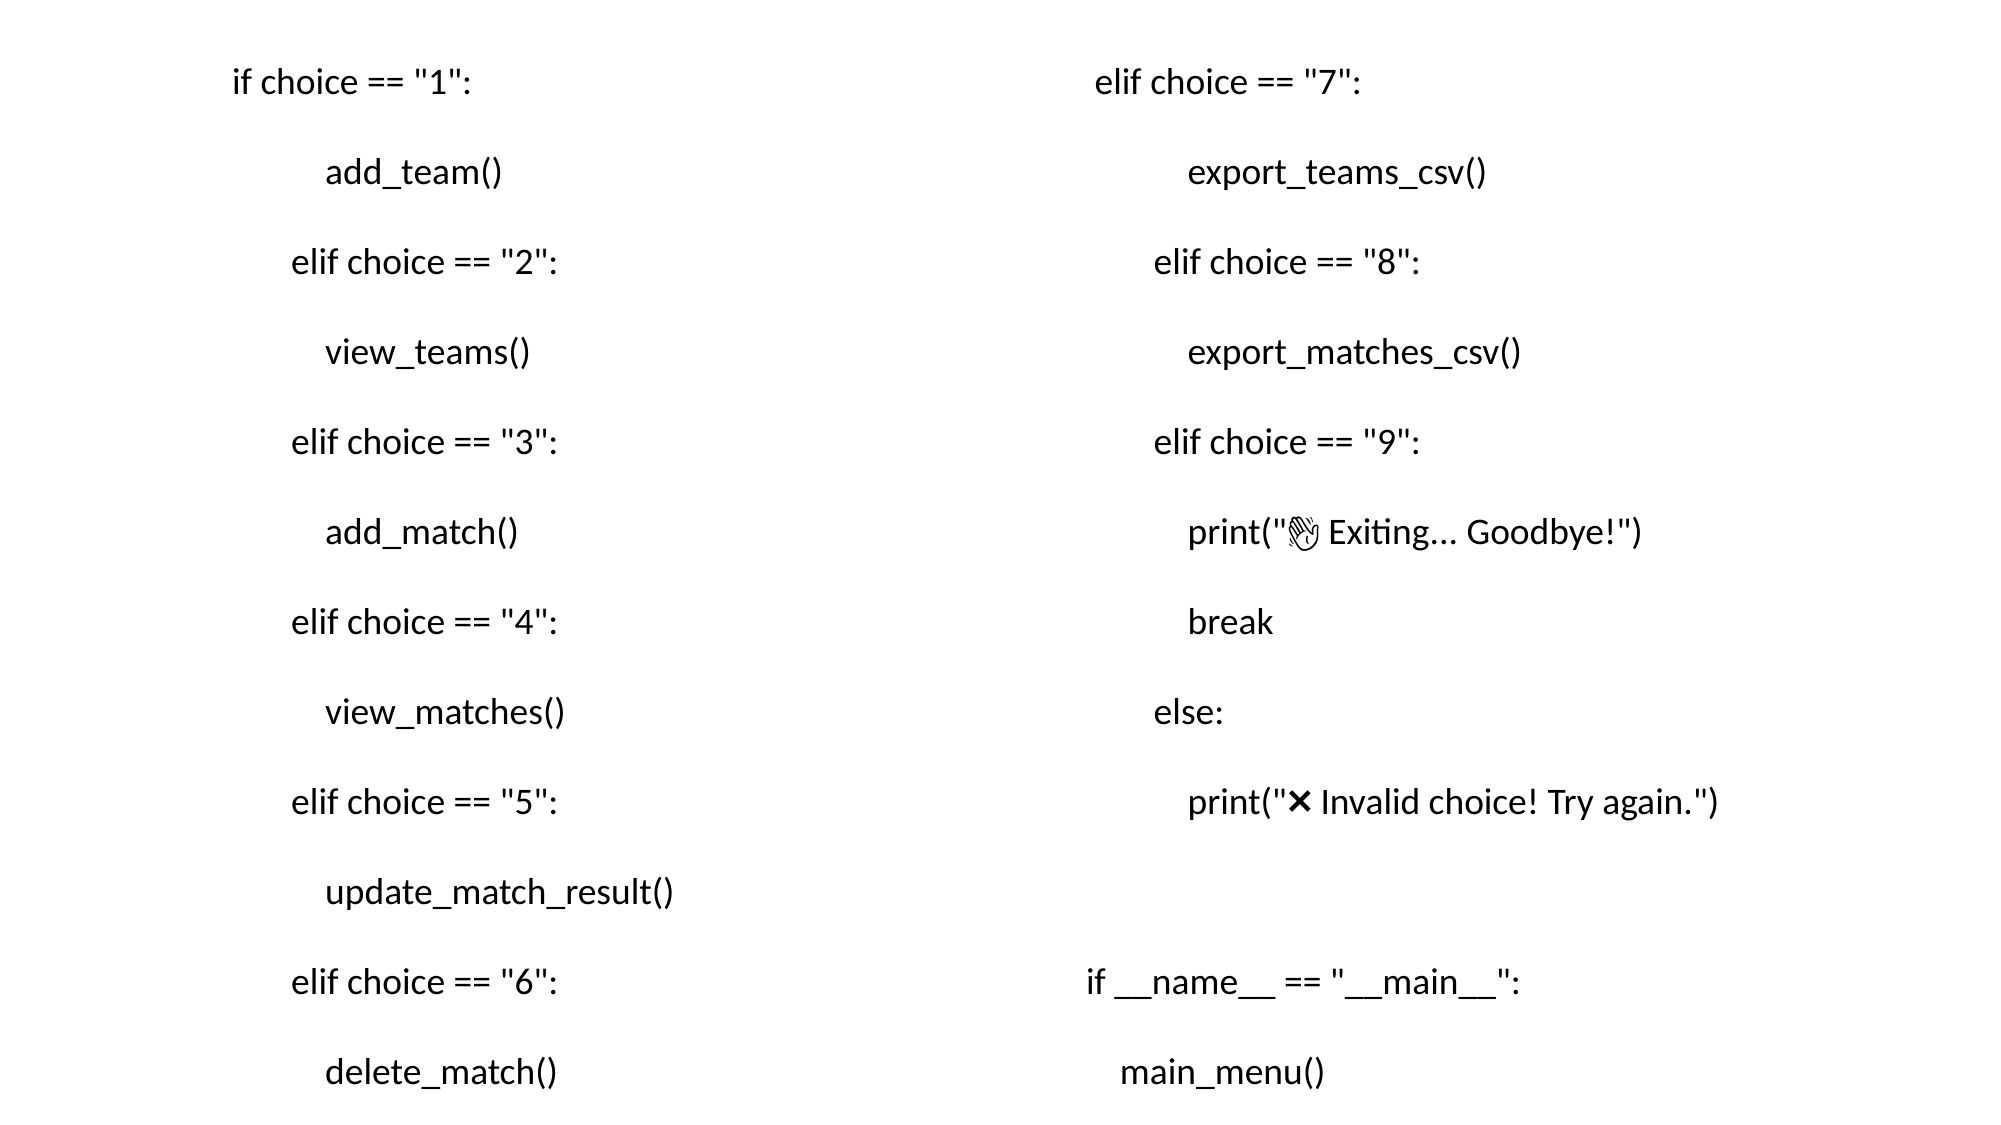

if choice == "1":
            add_team()
        elif choice == "2":
            view_teams()
        elif choice == "3":
            add_match()
        elif choice == "4":
            view_matches()
        elif choice == "5":
            update_match_result()
        elif choice == "6":
            delete_match()
 elif choice == "7":
            export_teams_csv()
        elif choice == "8":
            export_matches_csv()
        elif choice == "9":
            print("👋 Exiting... Goodbye!")
            break
        else:
            print("❌ Invalid choice! Try again.")
if __name__ == "__main__":
    main_menu()